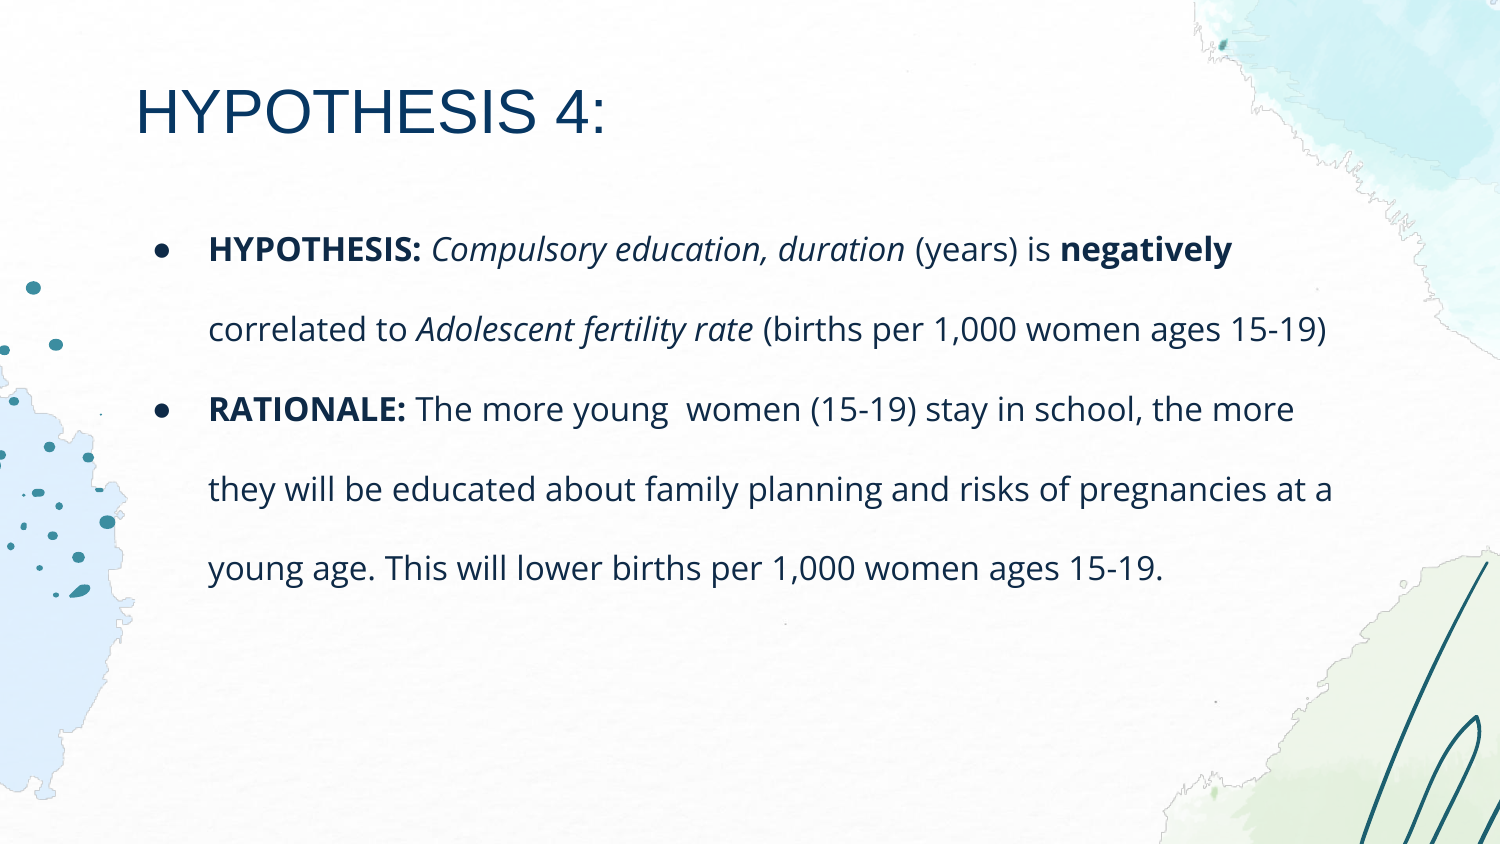

# HYPOTHESIS 4:
HYPOTHESIS: Compulsory education, duration (years) is negatively correlated to Adolescent fertility rate (births per 1,000 women ages 15-19)
RATIONALE: The more young  women (15-19) stay in school, the more they will be educated about family planning and risks of pregnancies at a young age. This will lower births per 1,000 women ages 15-19.